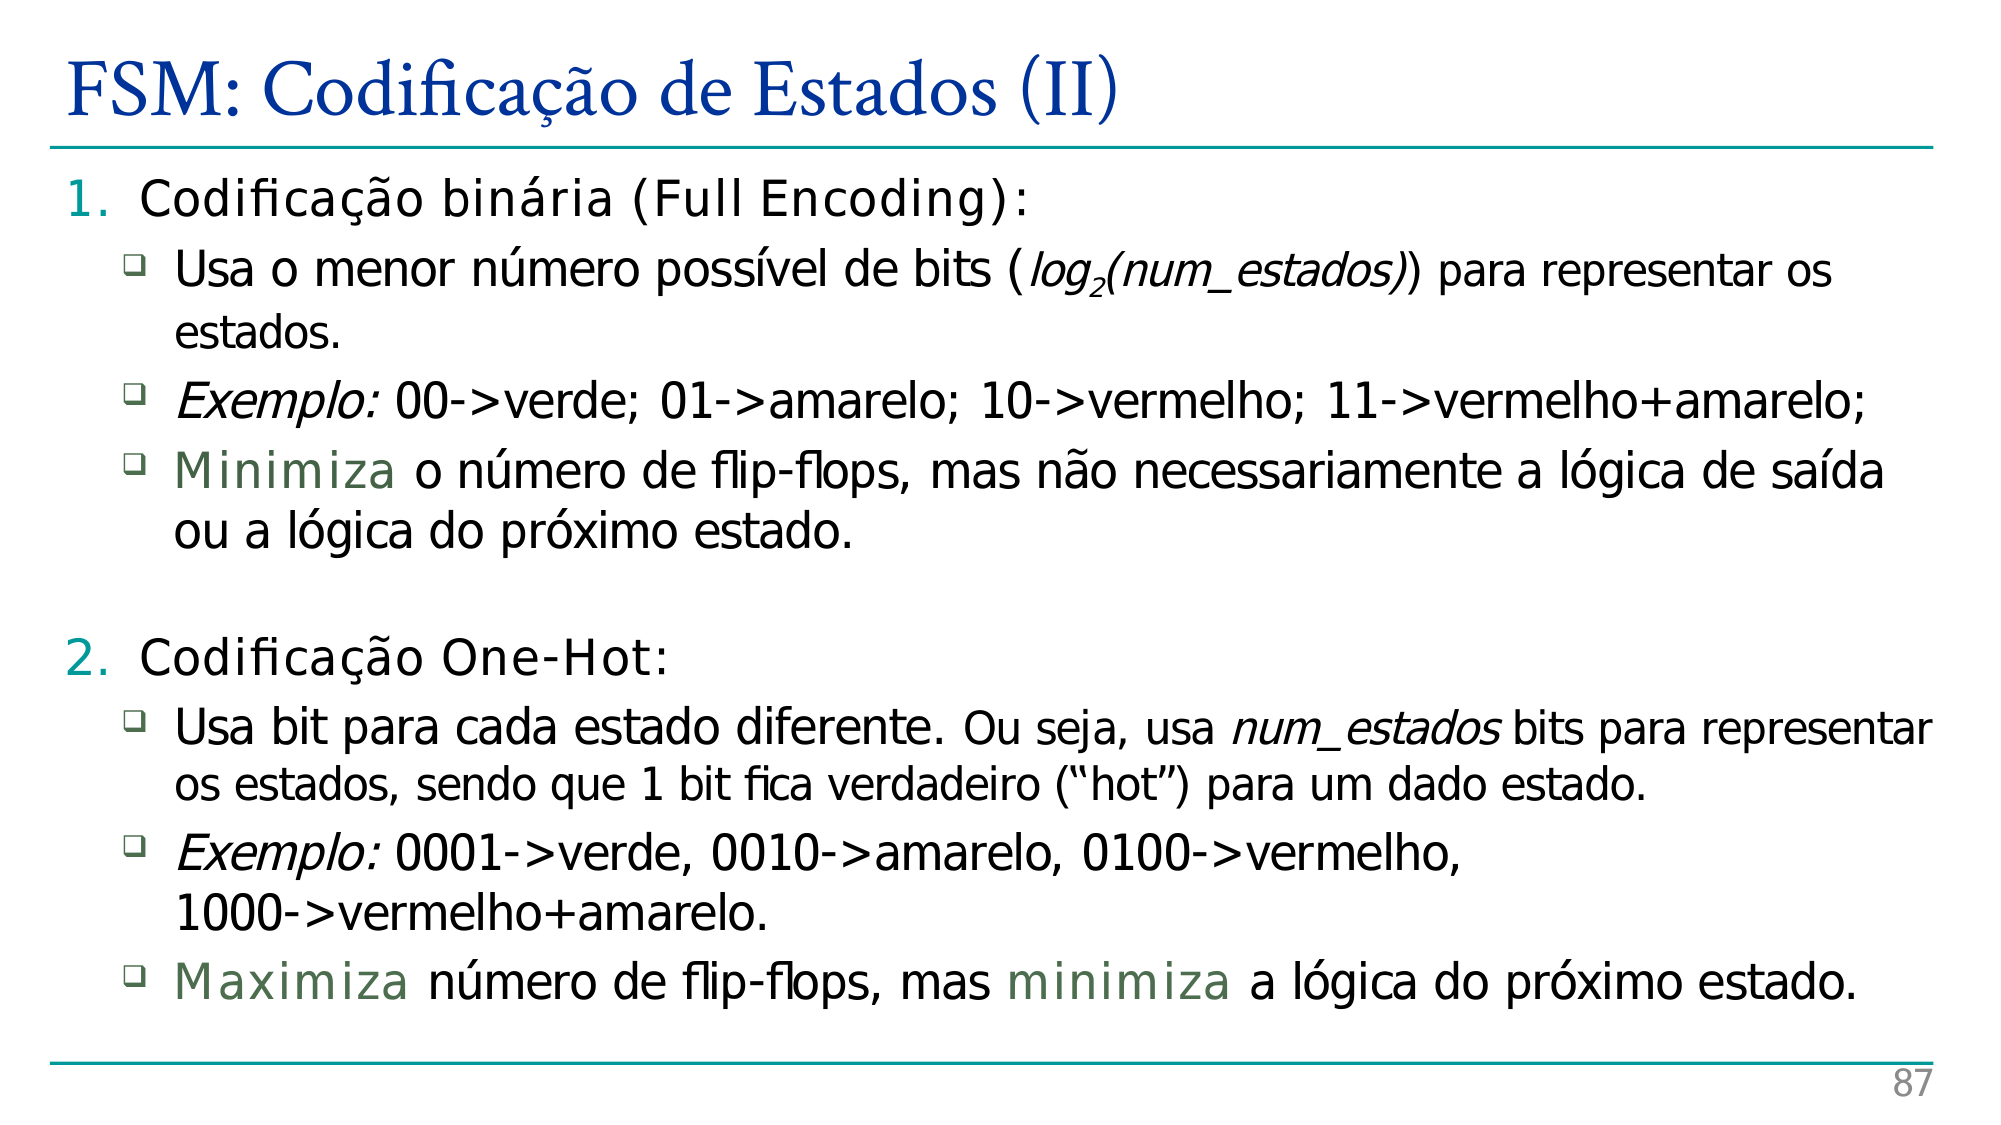

# FSM: Codificação de Estados (II)
Codificação binária (Full Encoding):
Usa o menor número possível de bits (log2(num_estados)) para representar os estados.
Exemplo: 00->verde; 01->amarelo; 10->vermelho; 11->vermelho+amarelo;
Minimiza o número de flip-flops, mas não necessariamente a lógica de saída ou a lógica do próximo estado.

Codificação One-Hot:
Usa bit para cada estado diferente. Ou seja, usa num_estados bits para representar os estados, sendo que 1 bit fica verdadeiro (“hot”) para um dado estado.
Exemplo: 0001->verde, 0010->amarelo, 0100->vermelho,                       1000->vermelho+amarelo.
Maximiza número de flip-flops, mas minimiza a lógica do próximo estado.

87